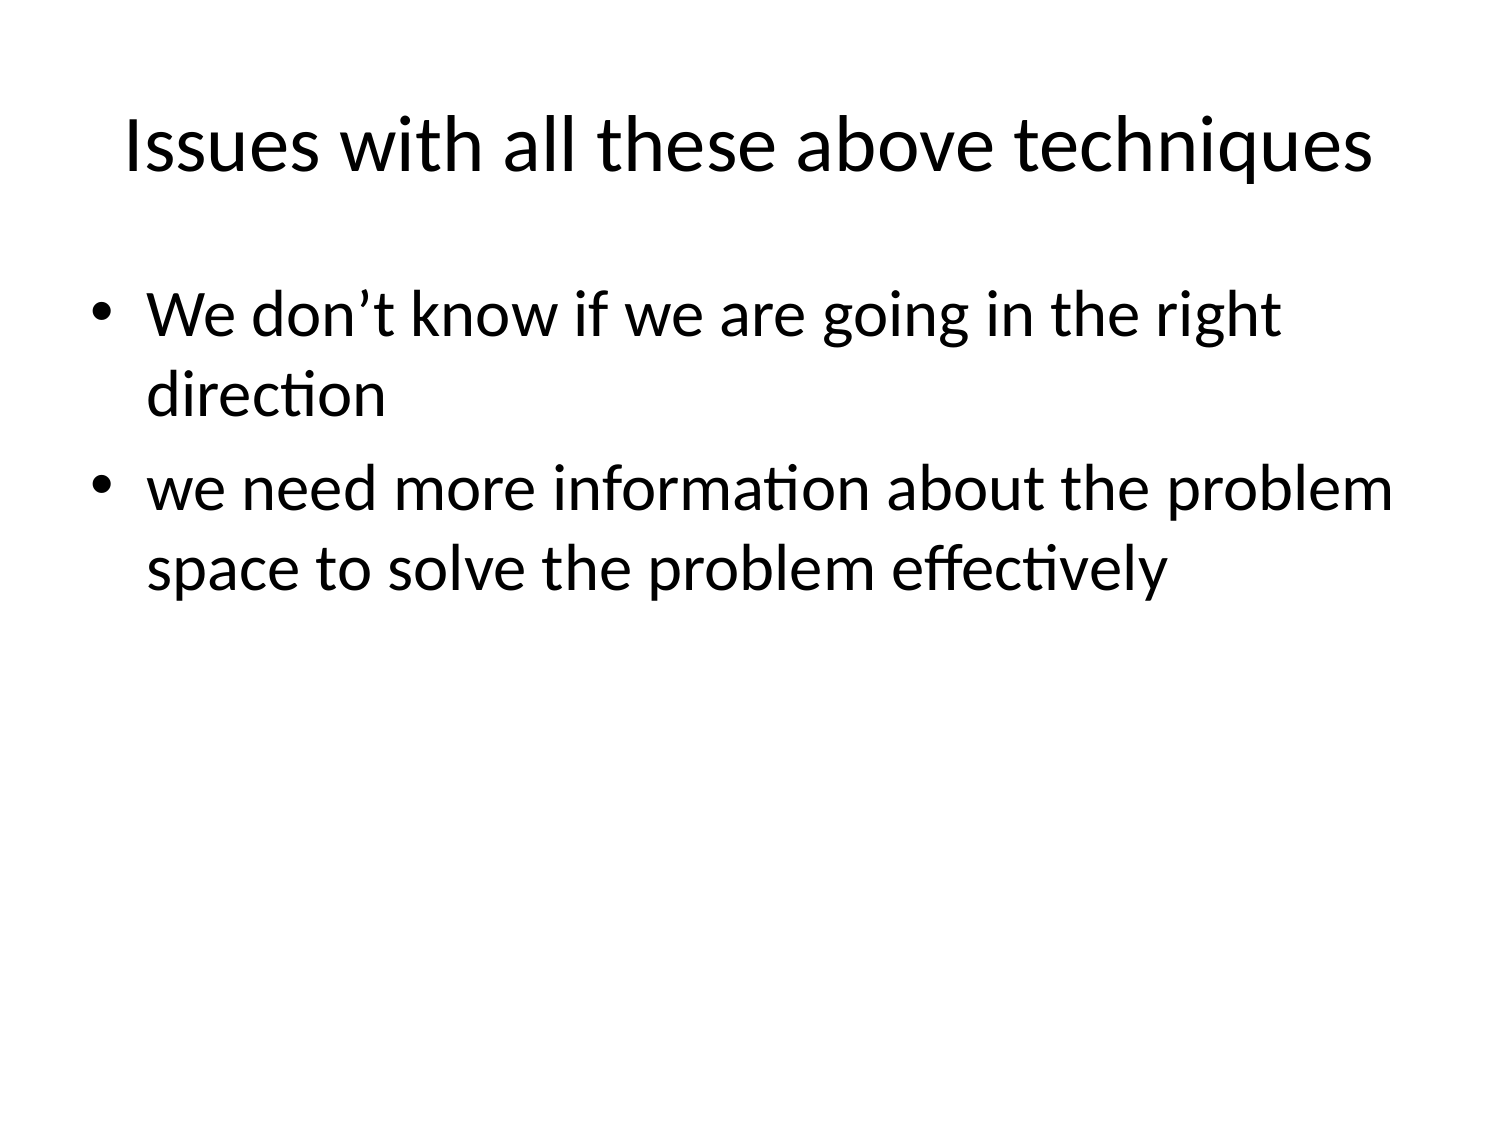

# Issues with all these above techniques
We don’t know if we are going in the right direction
we need more information about the problem space to solve the problem effectively